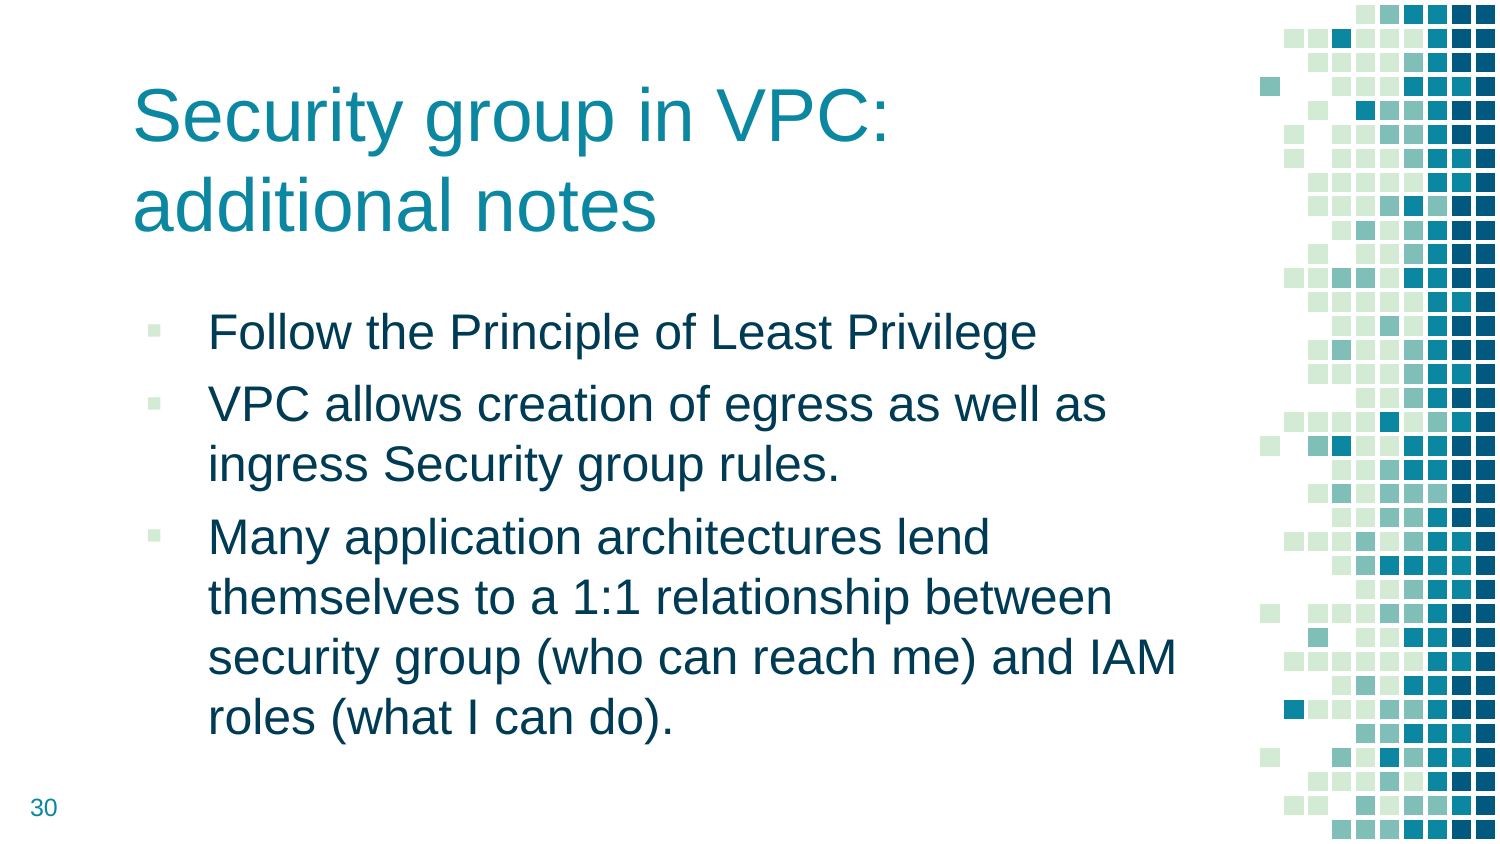

# Security group in VPC: additional notes
Follow the Principle of Least Privilege
VPC allows creation of egress as well as ingress Security group rules.
Many application architectures lend themselves to a 1:1 relationship between security group (who can reach me) and IAM roles (what I can do).
30